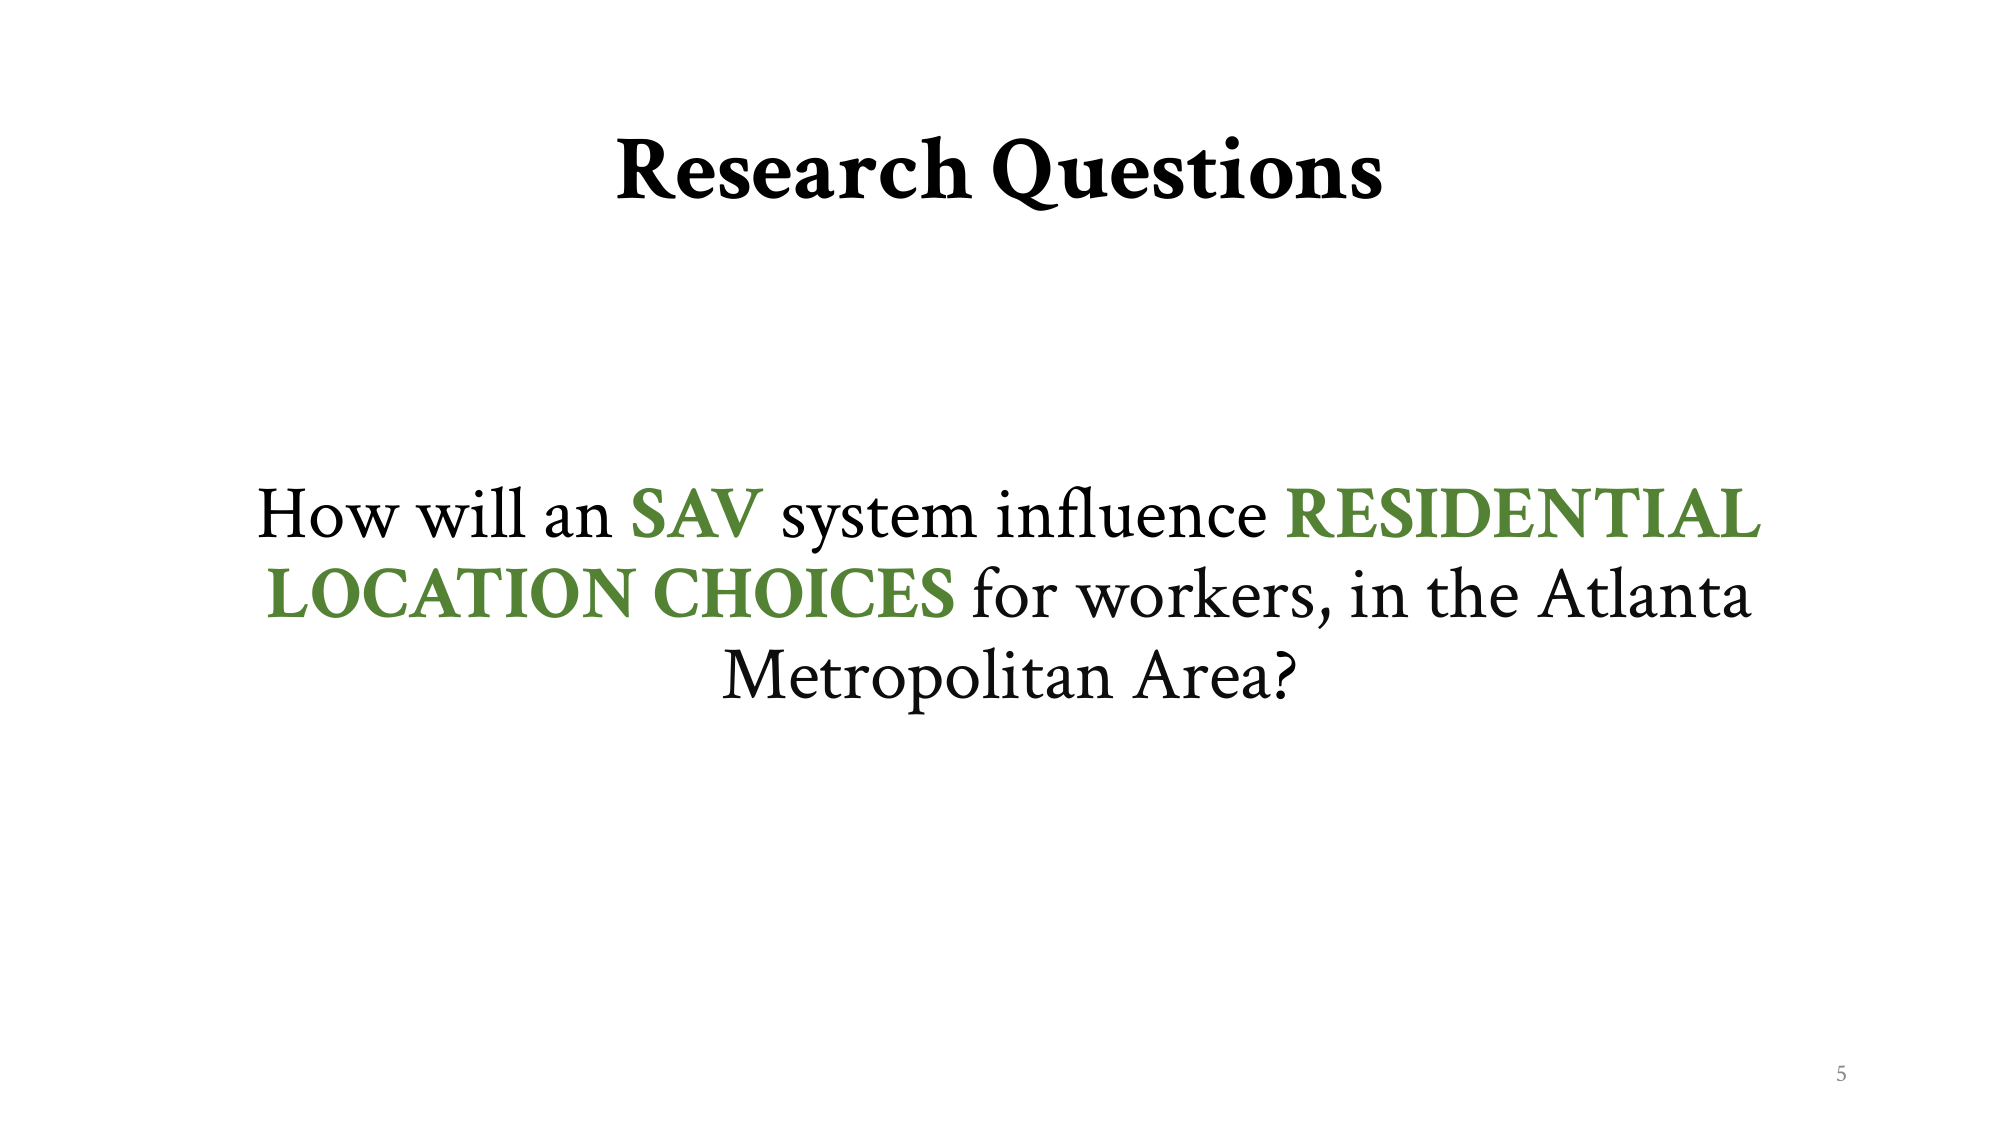

# Research Questions

How will an SAV system influence RESIDENTIAL LOCATION CHOICES for workers, in the Atlanta Metropolitan Area?

5